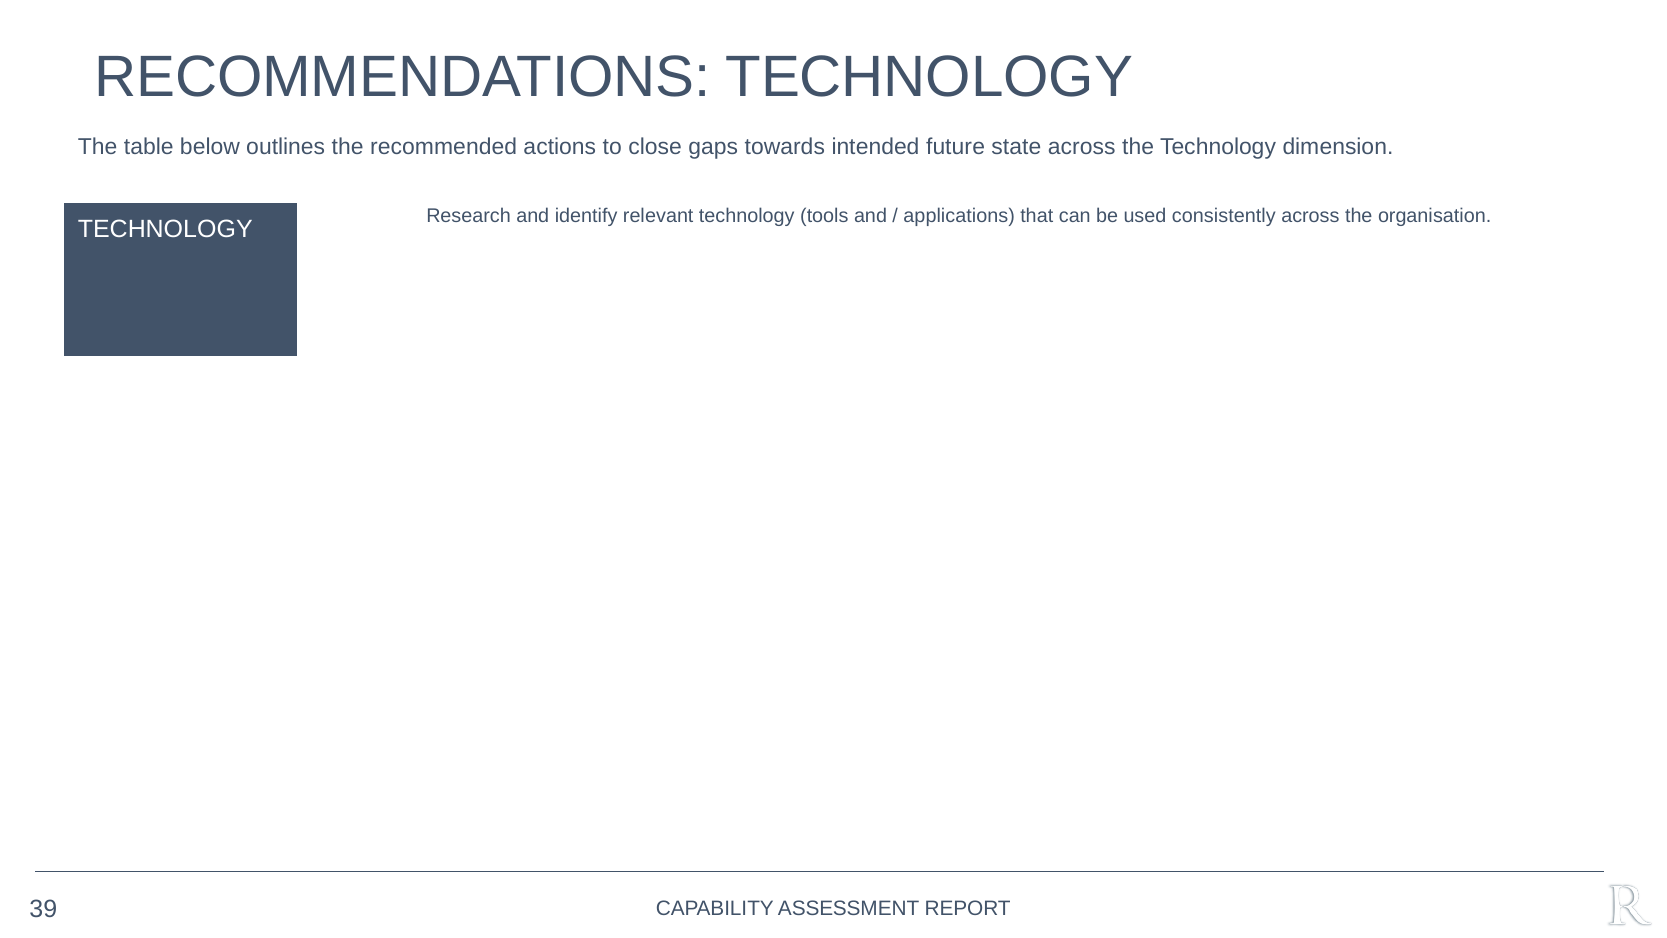

# Recommendations: TECHNOLOGY
The table below outlines the recommended actions to close gaps towards intended future state across the Technology dimension.
Research and identify relevant technology (tools and / applications) that can be used consistently across the organisation.
| Technology |  |
| --- | --- |
39
Capability ASSESSMENT Report